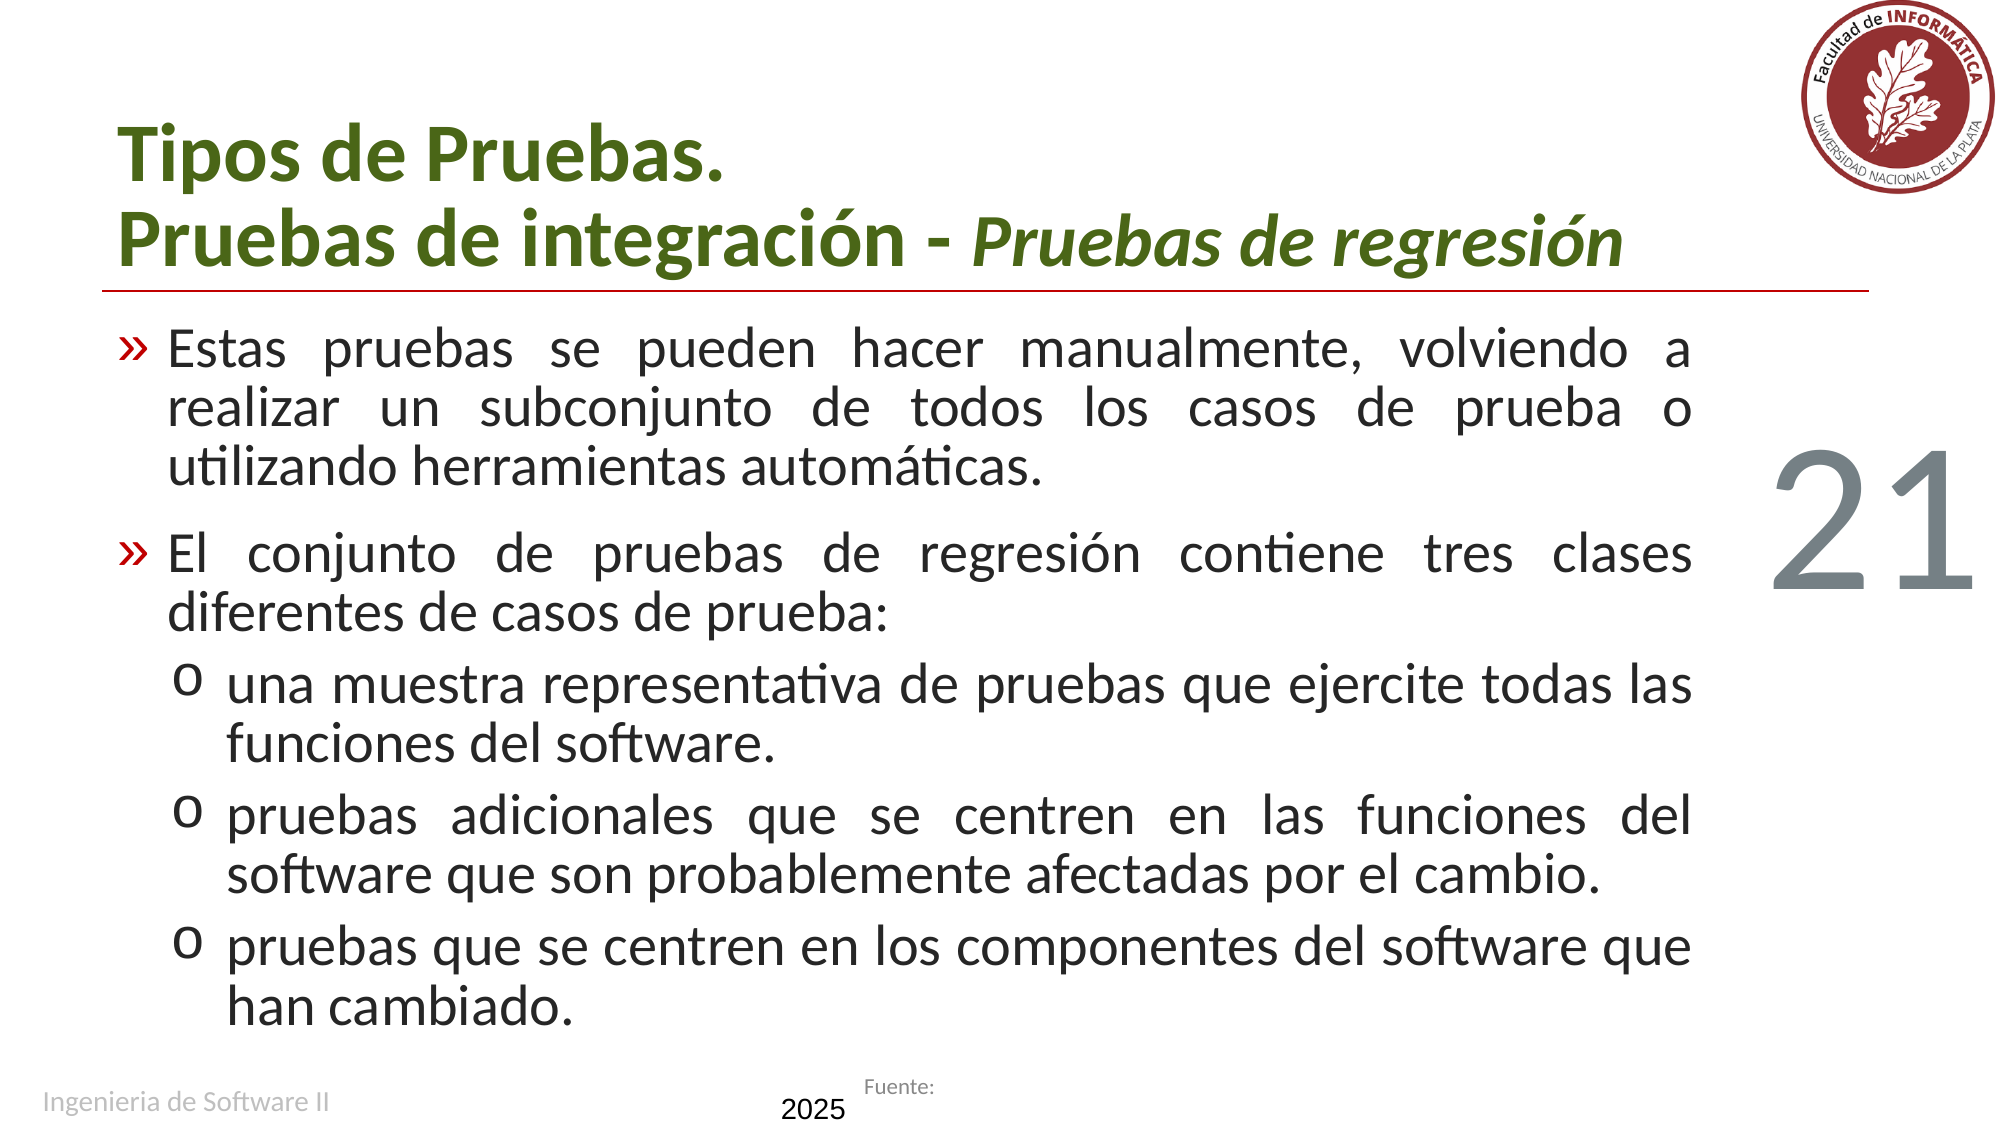

# Tipos de Pruebas. Pruebas de integración - Pruebas de regresión
Estas pruebas se pueden hacer manualmente, volviendo a realizar un subconjunto de todos los casos de prueba o utilizando herramientas automáticas.
El conjunto de pruebas de regresión contiene tres clases diferentes de casos de prueba:
una muestra representativa de pruebas que ejercite todas las funciones del software.
pruebas adicionales que se centren en las funciones del software que son probablemente afectadas por el cambio.
pruebas que se centren en los componentes del software que han cambiado.

21

Ingenieria de Software II